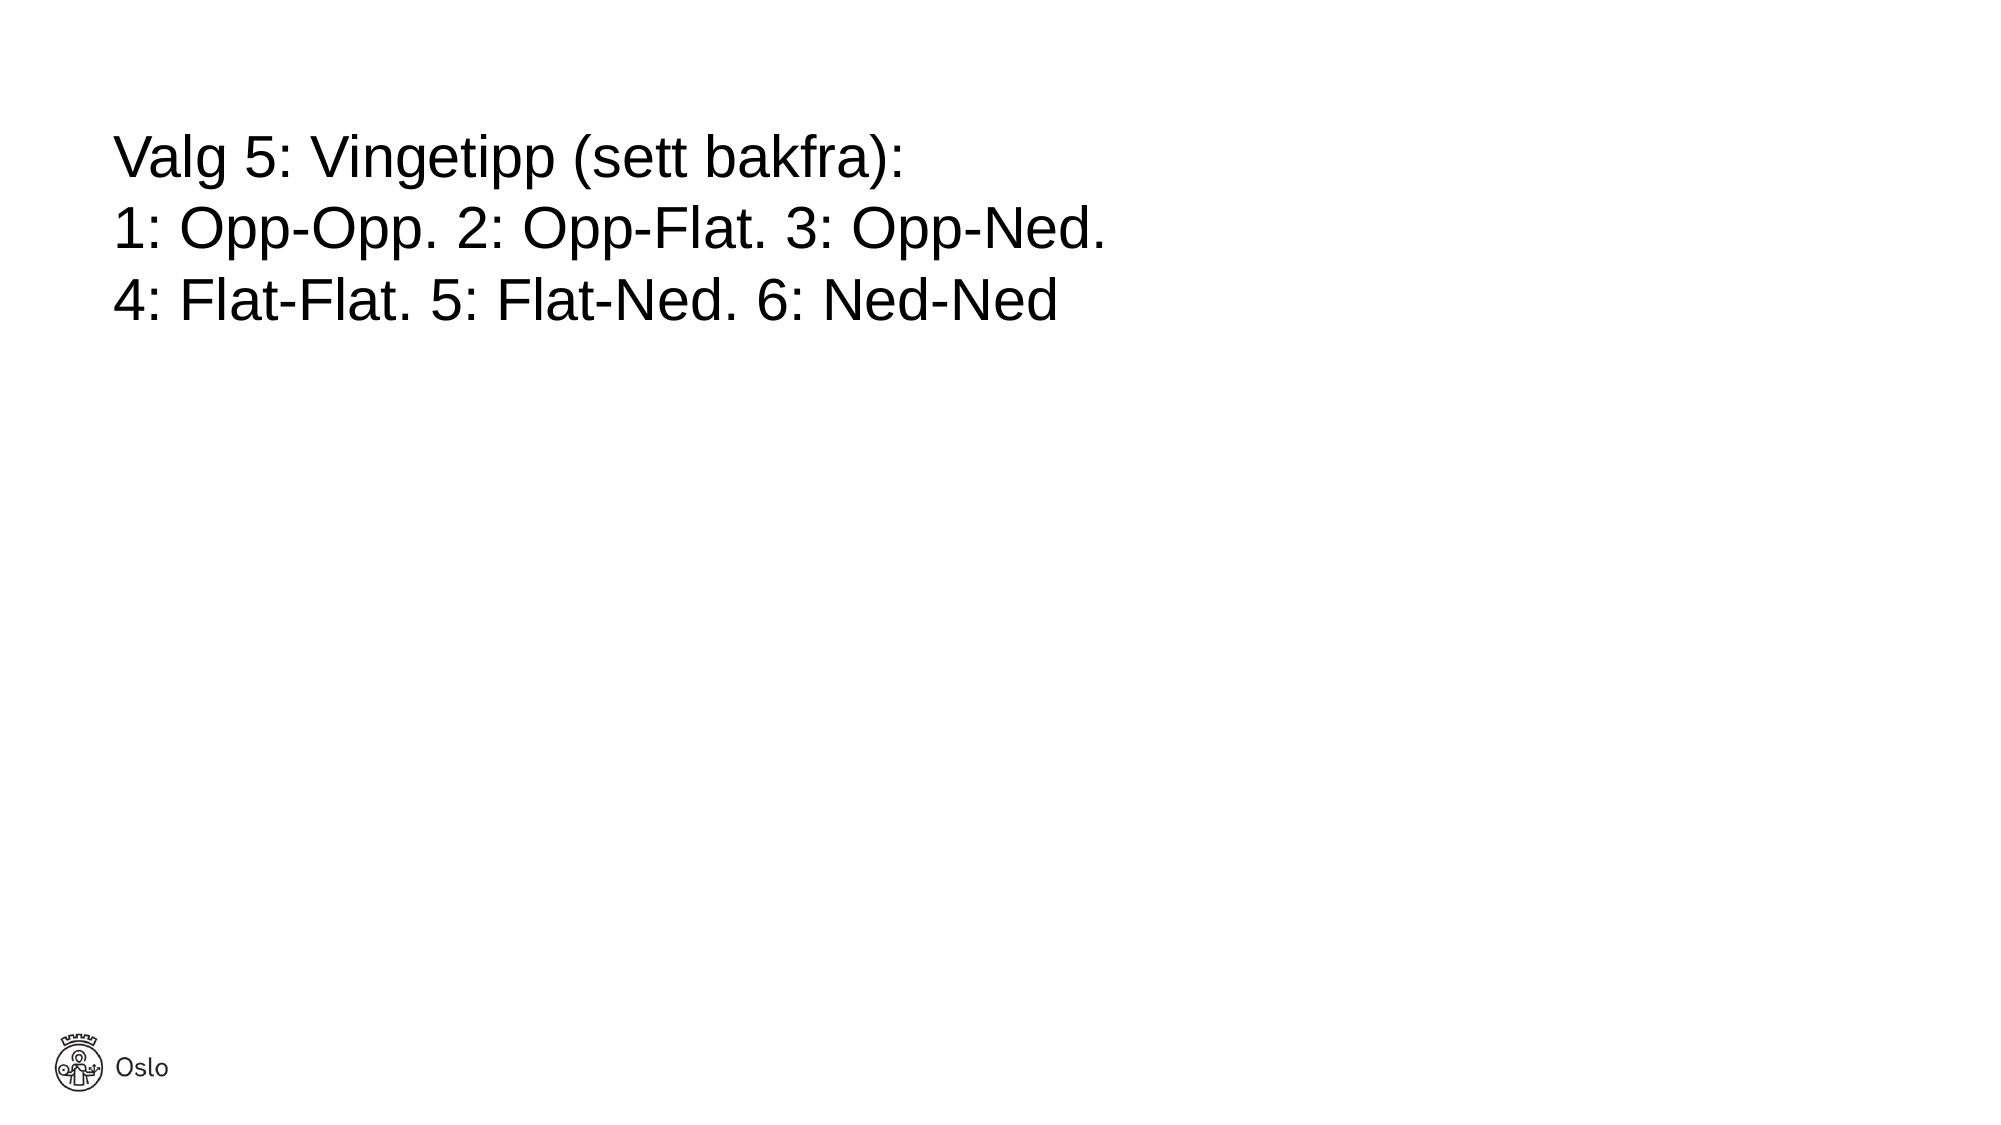

# Valg 5: Vingetipp (sett bakfra): 1: Opp-Opp. 2: Opp-Flat. 3: Opp-Ned. 4: Flat-Flat. 5: Flat-Ned. 6: Ned-Ned